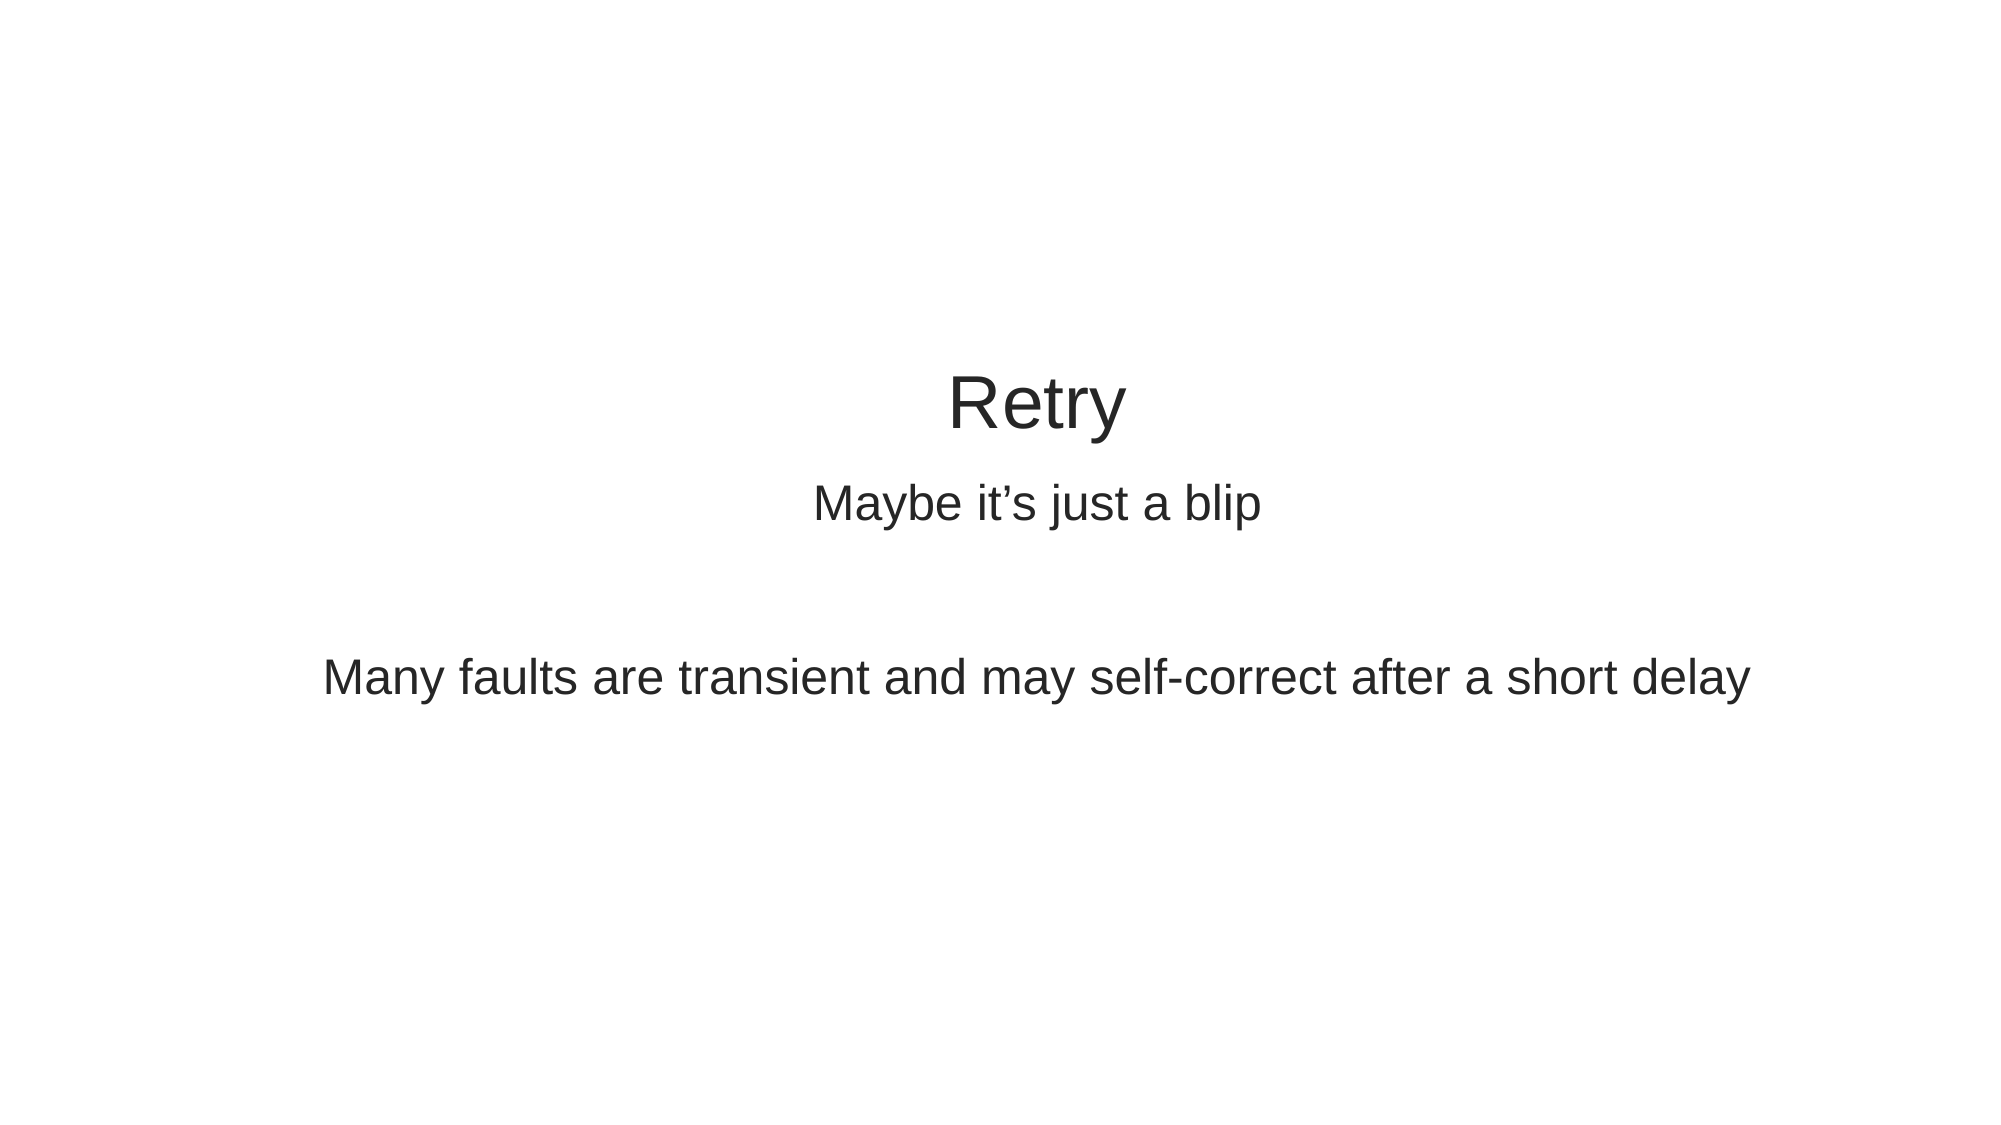

Retry
Maybe it’s just a blip

Many faults are transient and may self-correct after a short delay